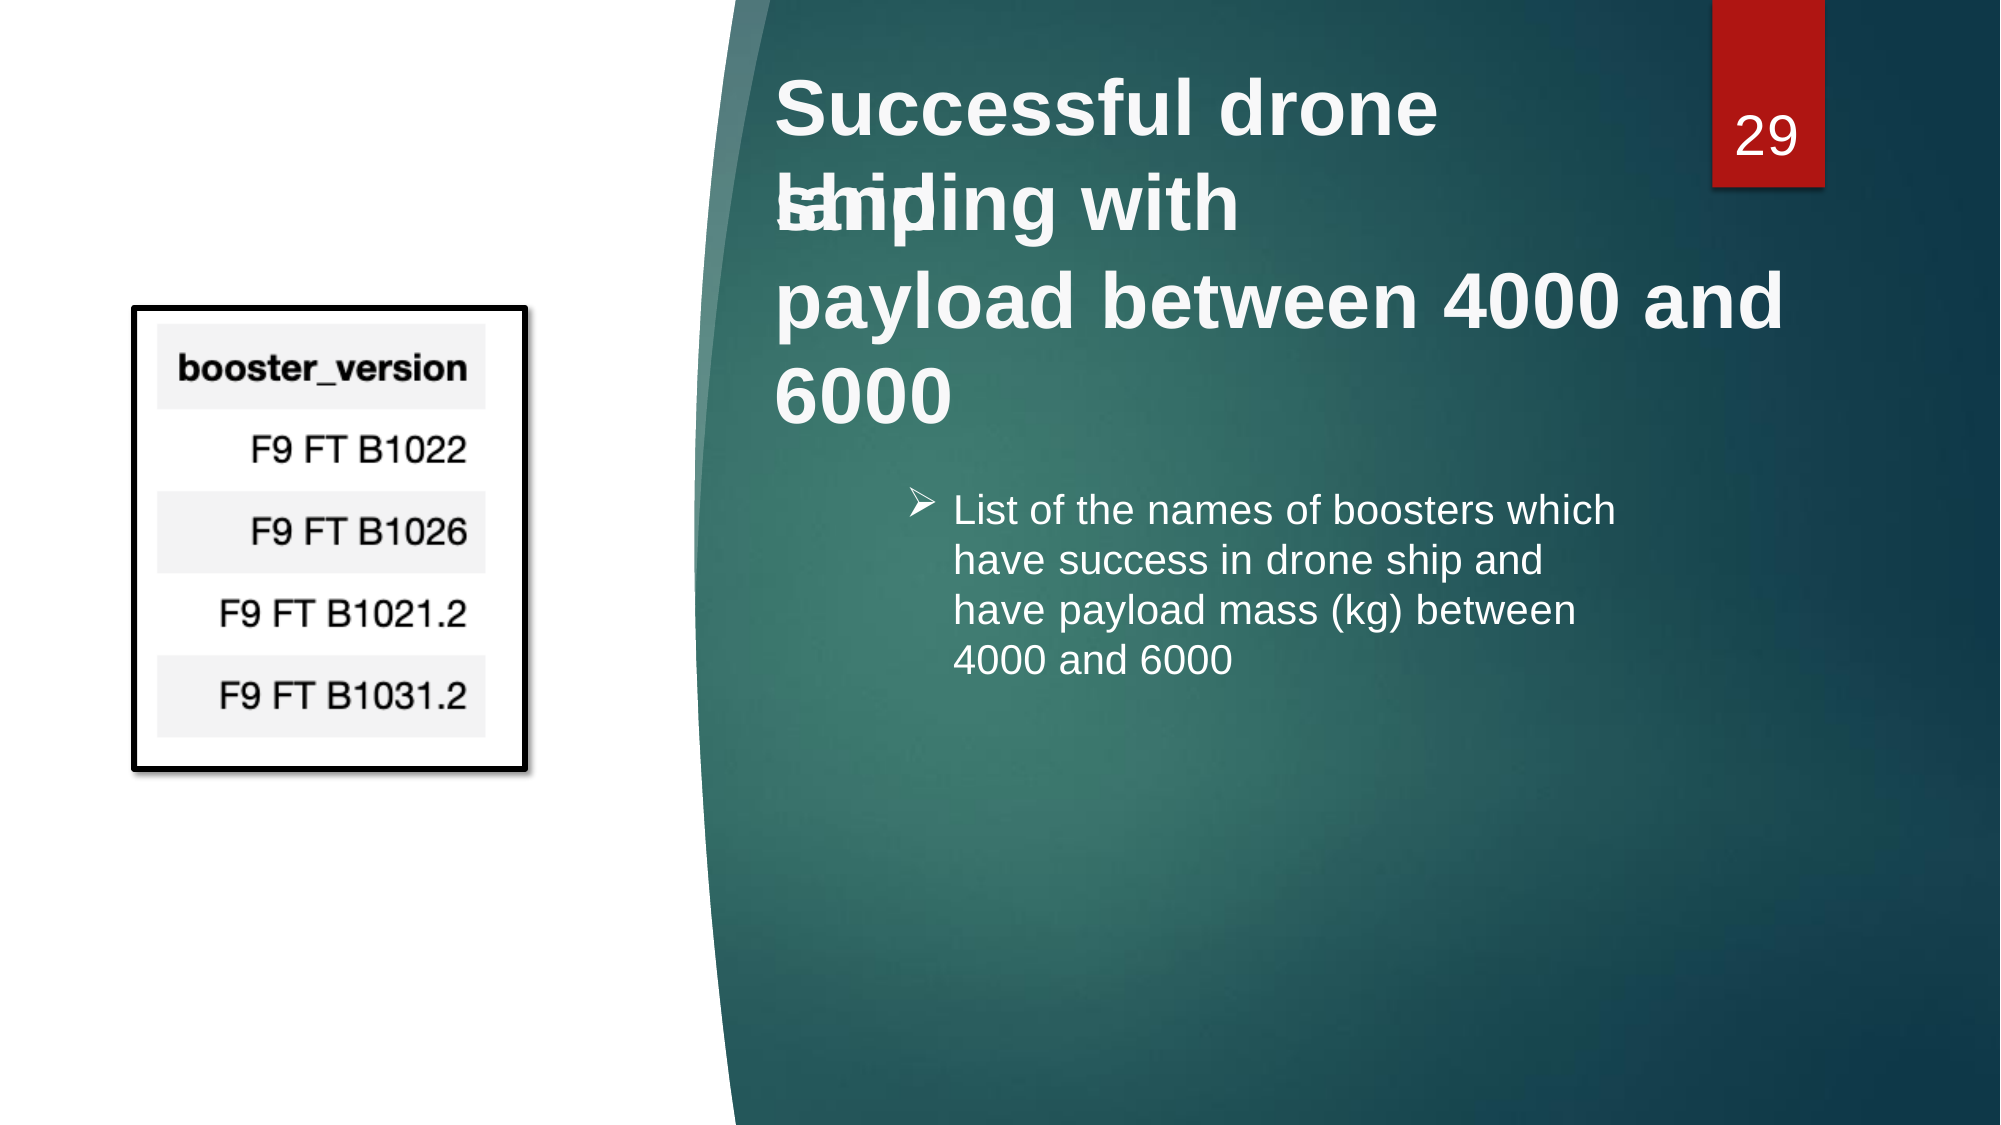

# Successful drone ship
29
landing with
payload between 4000 and  6000
List of the names of boosters which  have success in drone ship and  have payload mass (kg) between  4000 and 6000